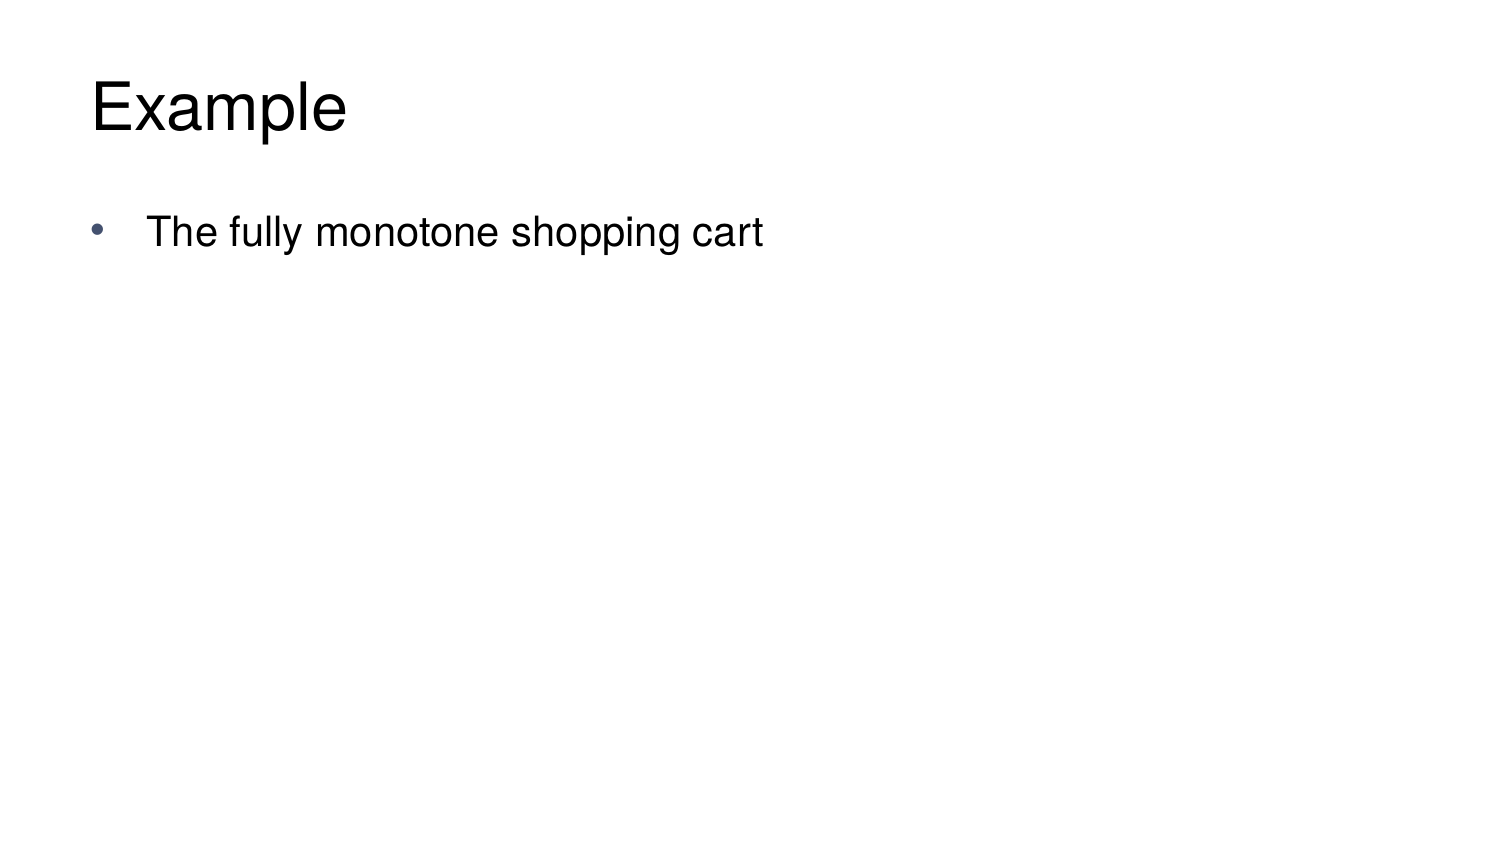

# Example
The fully monotone shopping cart